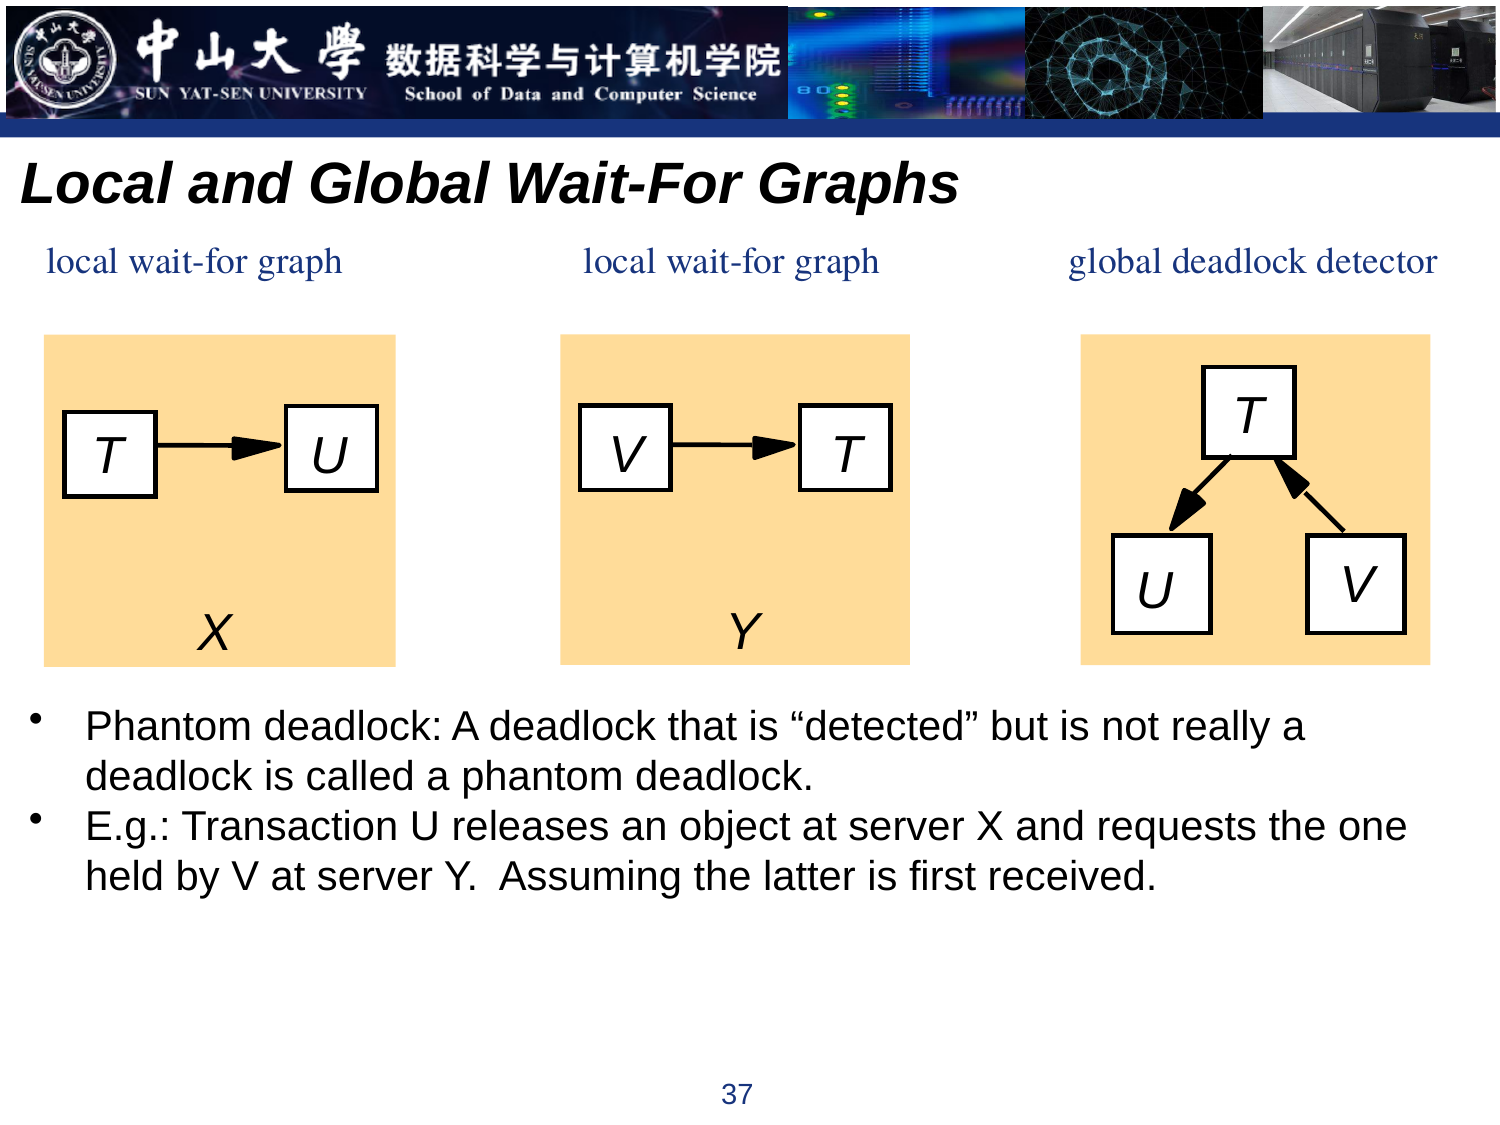

Local and Global Wait-For Graphs
 local wait-for graph
local wait-for graph
global deadlock detector

T

V
T
T
U

V
U
Y
X
Phantom deadlock: A deadlock that is “detected” but is not really a deadlock is called a phantom deadlock.
E.g.: Transaction U releases an object at server X and requests the one held by V at server Y.  Assuming the latter is first received.

37